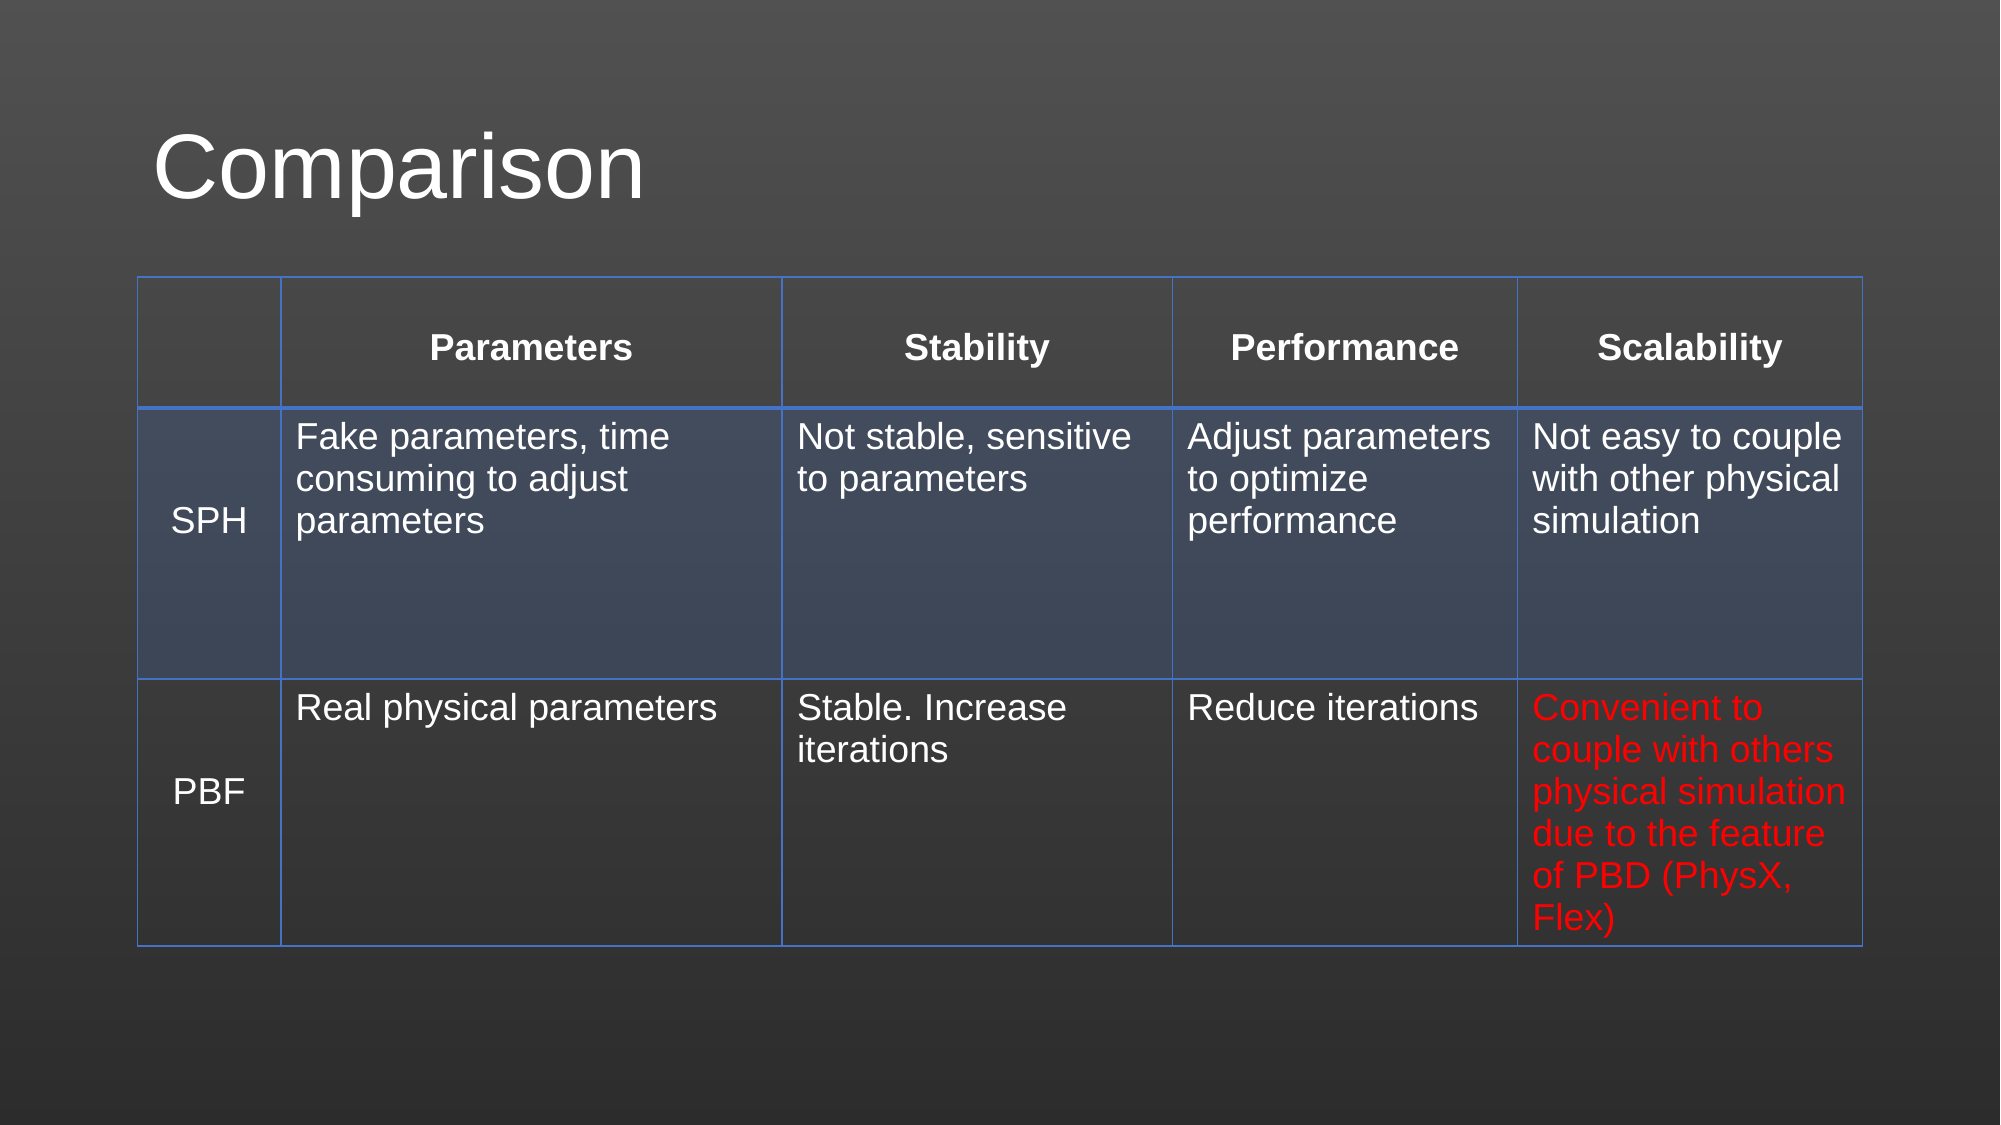

# Comparison
|  | Parameters | Stability | Performance | Scalability |
| --- | --- | --- | --- | --- |
| SPH | Fake parameters, time consuming to adjust parameters | Not stable, sensitive to parameters | Adjust parameters to optimize performance | Not easy to couple with other physical simulation |
| PBF | Real physical parameters | Stable. Increase iterations | Reduce iterations | Convenient to couple with others physical simulation due to the feature of PBD (PhysX, Flex) |